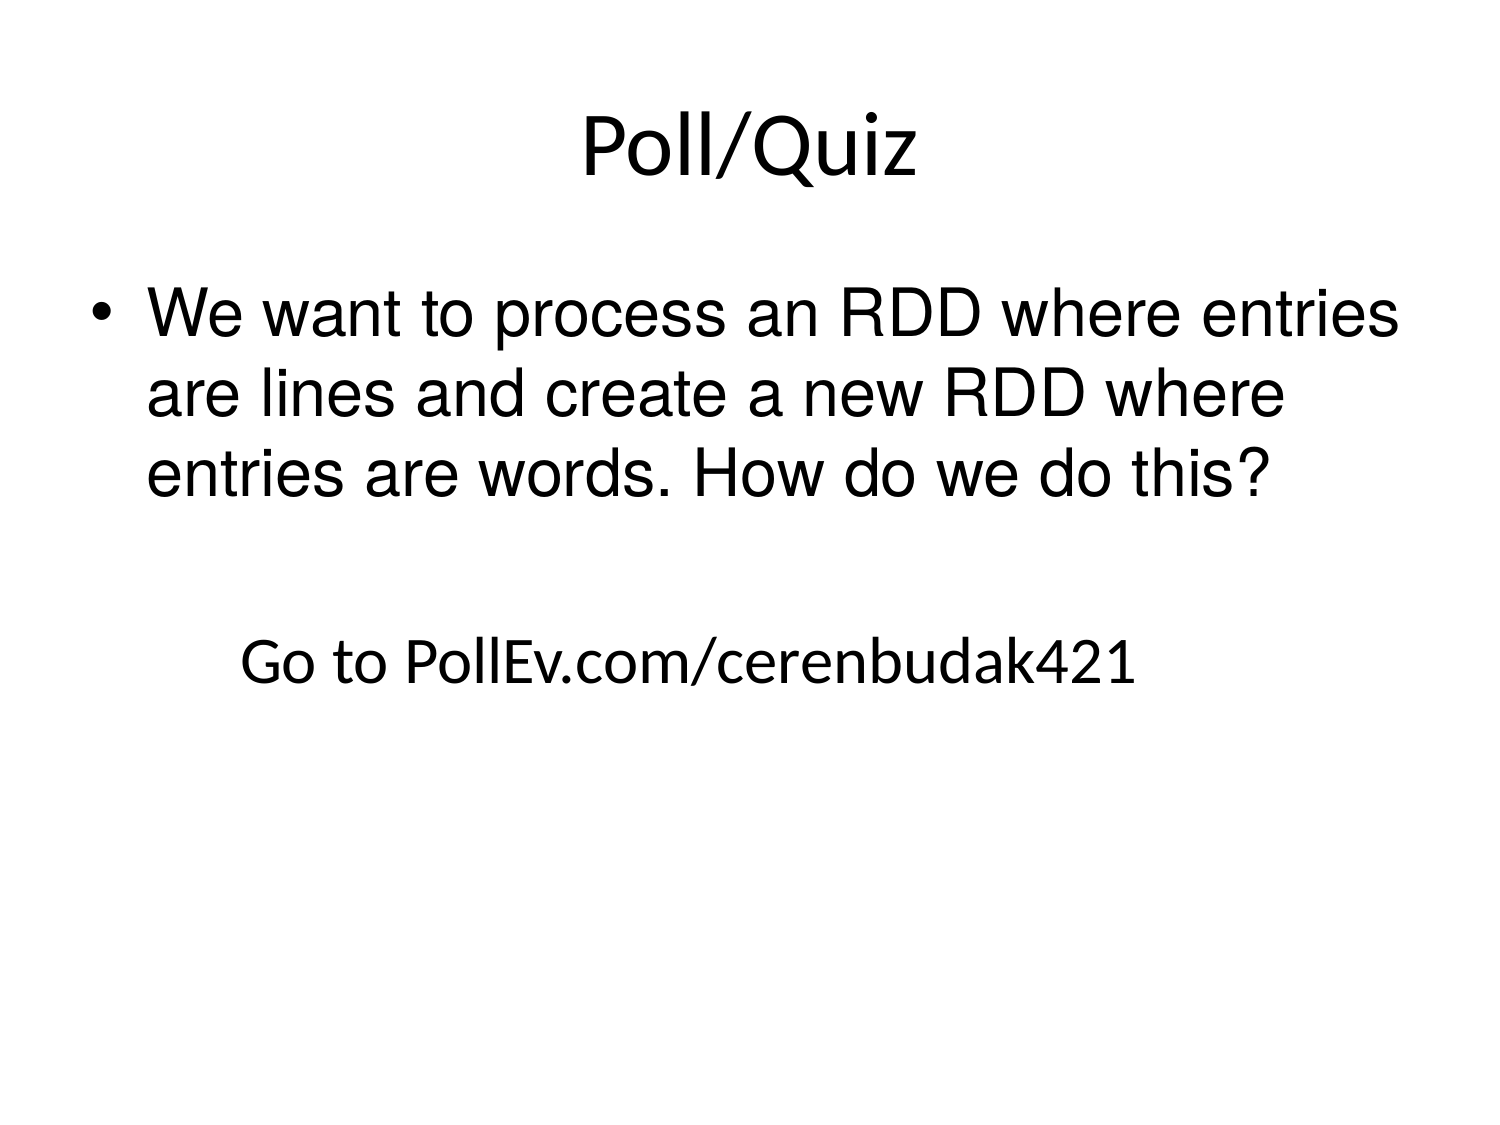

# Poll/Quiz
We want to process an RDD where entries are lines and create a new RDD where entries are words. How do we do this?

	Go to PollEv.com/cerenbudak421